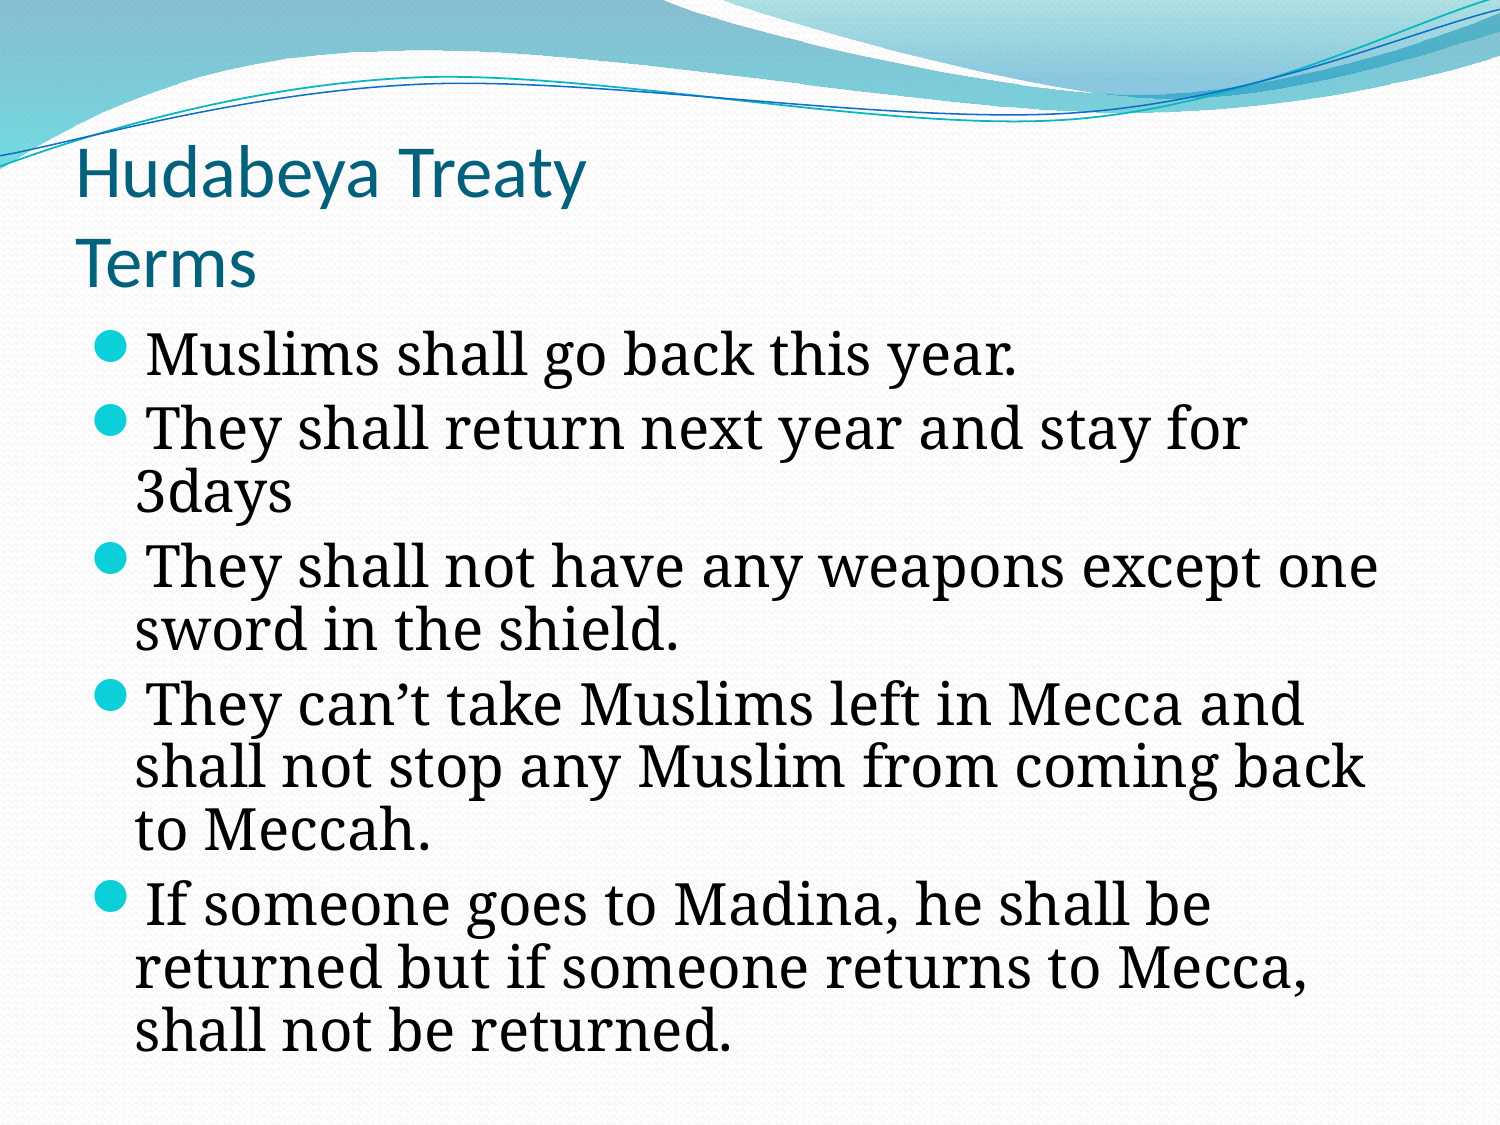

# Hudabeya Treaty Terms
Muslims shall go back this year.
They shall return next year and stay for 3days
They shall not have any weapons except one sword in the shield.
They can’t take Muslims left in Mecca and shall not stop any Muslim from coming back to Meccah.
If someone goes to Madina, he shall be returned but if someone returns to Mecca, shall not be returned.